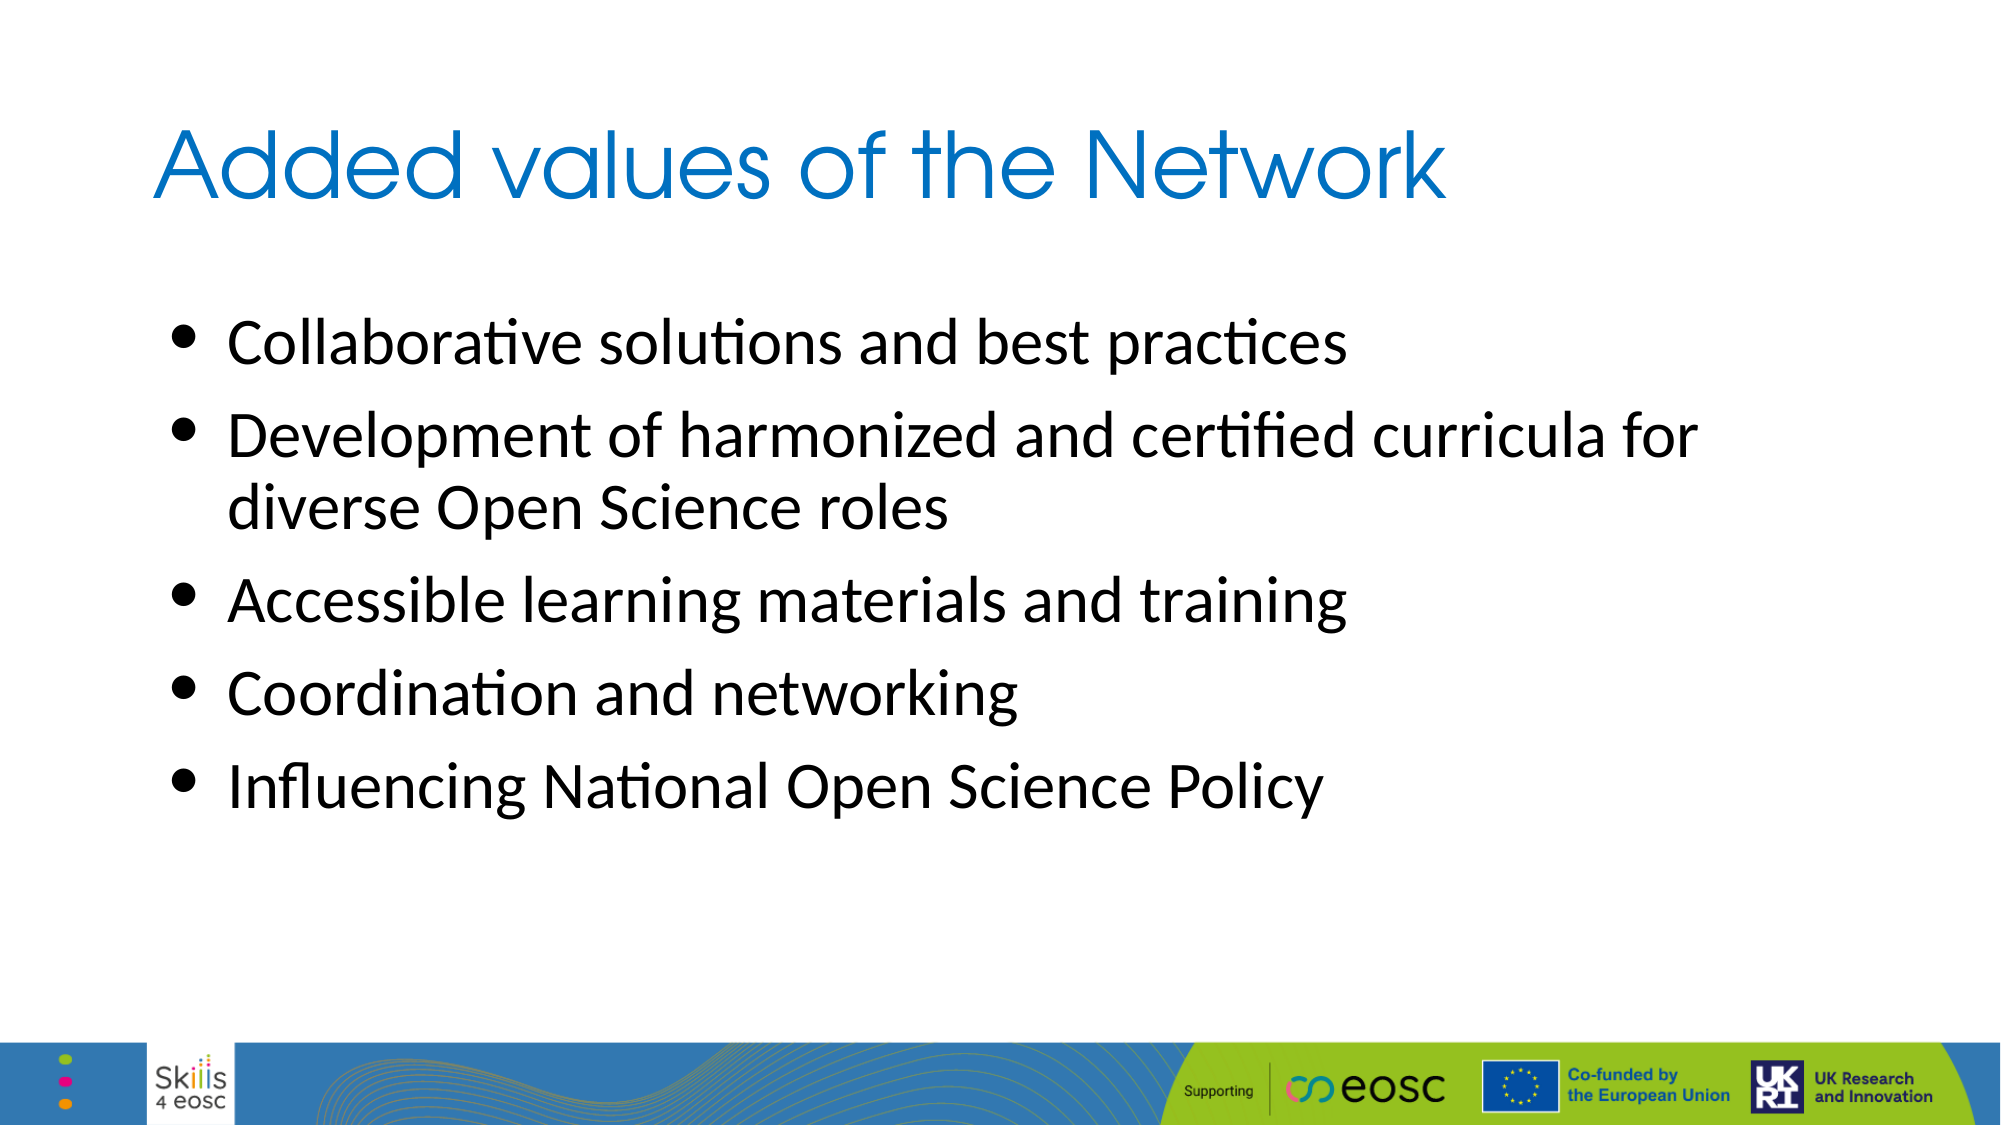

# Added values of the Network
Collaborative solutions and best practices
Development of harmonized and certified curricula for diverse Open Science roles
Accessible learning materials and training
Coordination and networking
Influencing National Open Science Policy